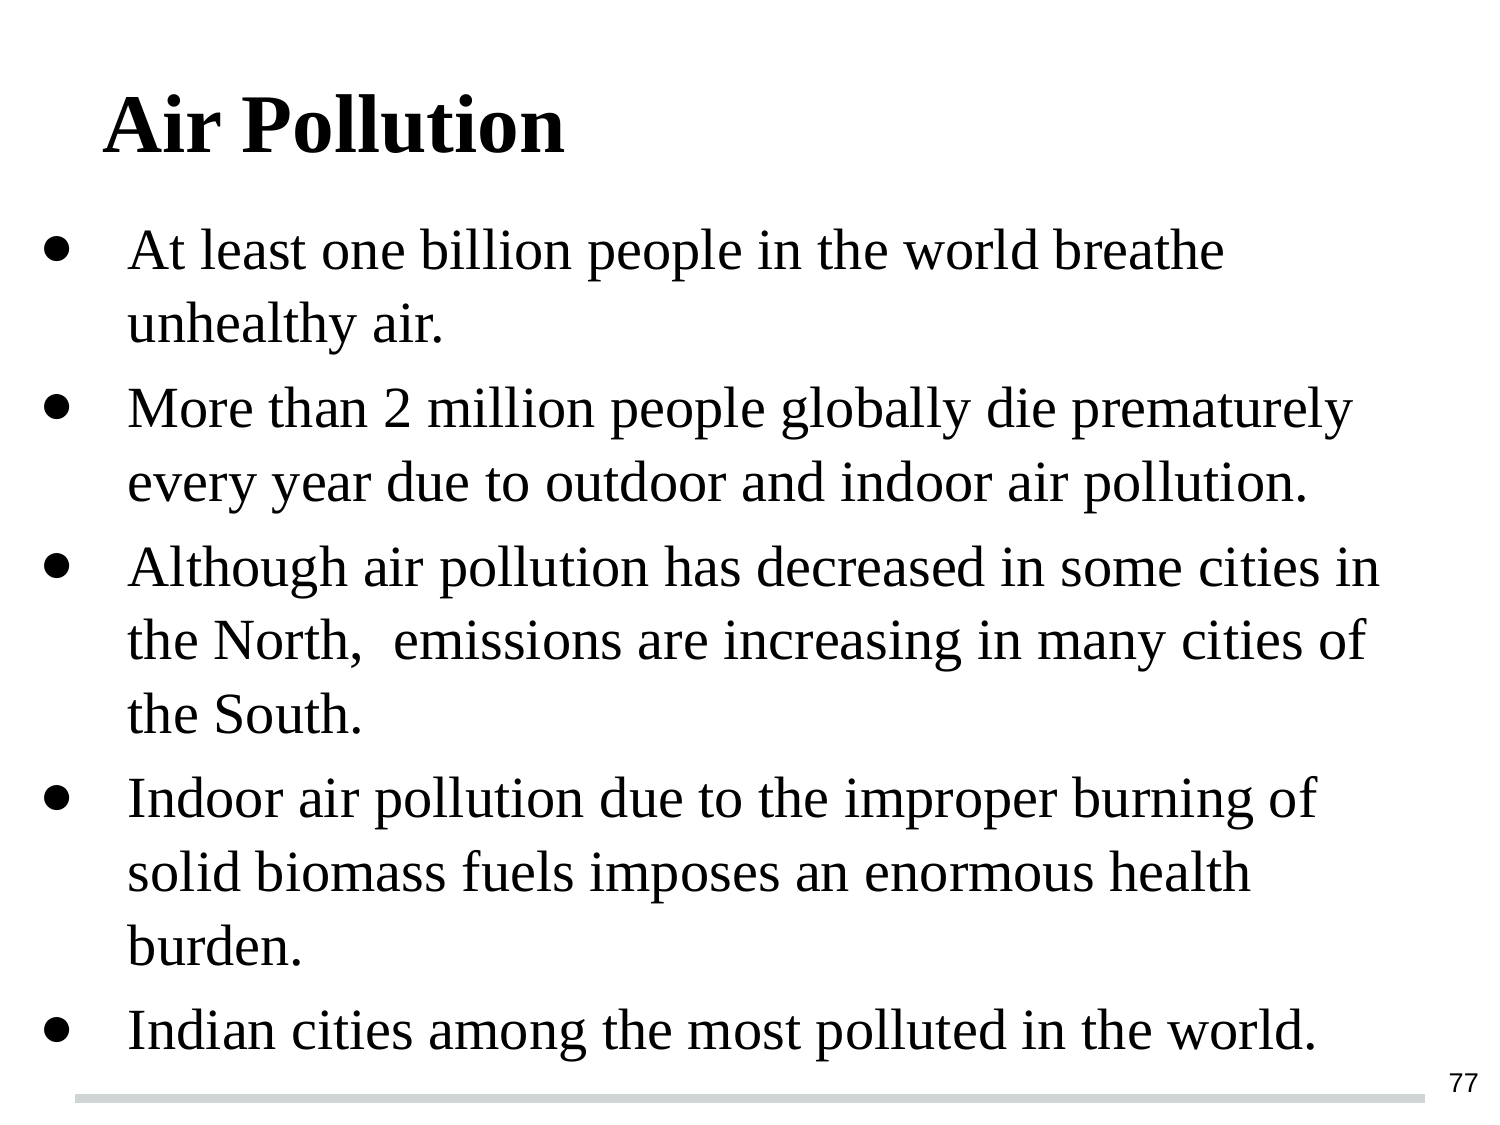

# Air Pollution
At least one billion people in the world breathe unhealthy air.
More than 2 million people globally die prematurely every year due to outdoor and indoor air pollution.
Although air pollution has decreased in some cities in the North,  emissions are increasing in many cities of the South.
Indoor air pollution due to the improper burning of solid biomass fuels imposes an enormous health burden.
Indian cities among the most polluted in the world.

77